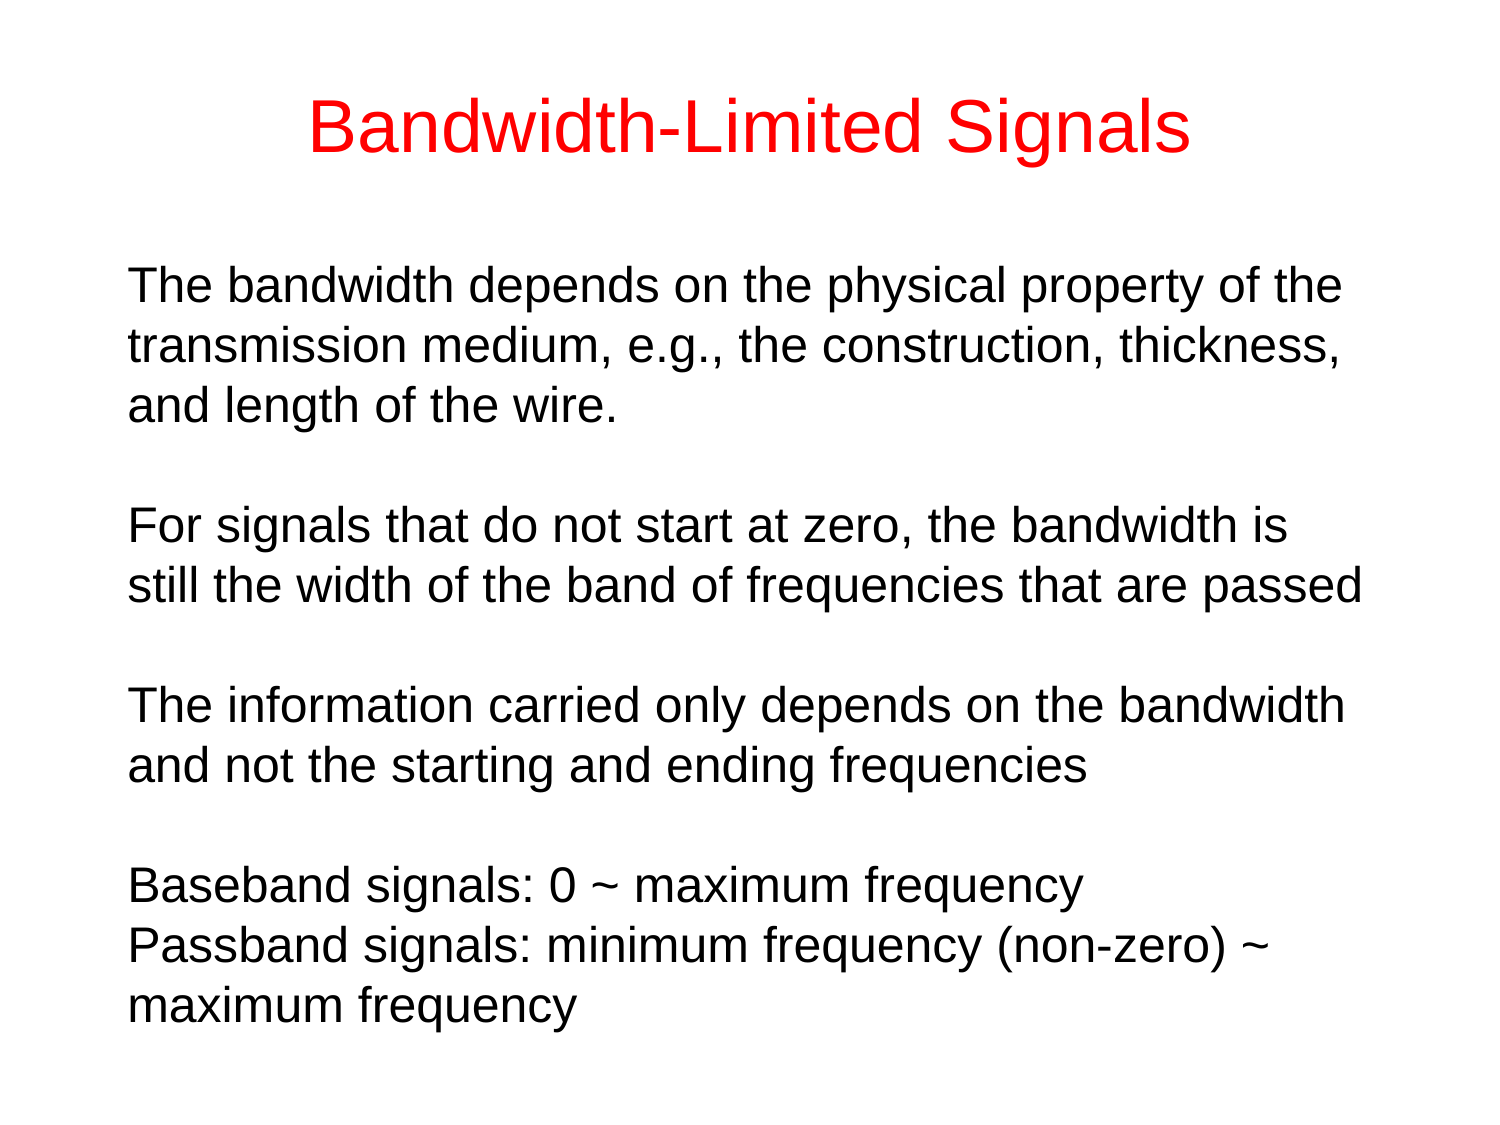

# Bandwidth-Limited Signals
The bandwidth depends on the physical property of the transmission medium, e.g., the construction, thickness, and length of the wire.

For signals that do not start at zero, the bandwidth is still the width of the band of frequencies that are passed

The information carried only depends on the bandwidth and not the starting and ending frequencies

Baseband signals: 0 ~ maximum frequency
Passband signals: minimum frequency (non-zero) ~ maximum frequency